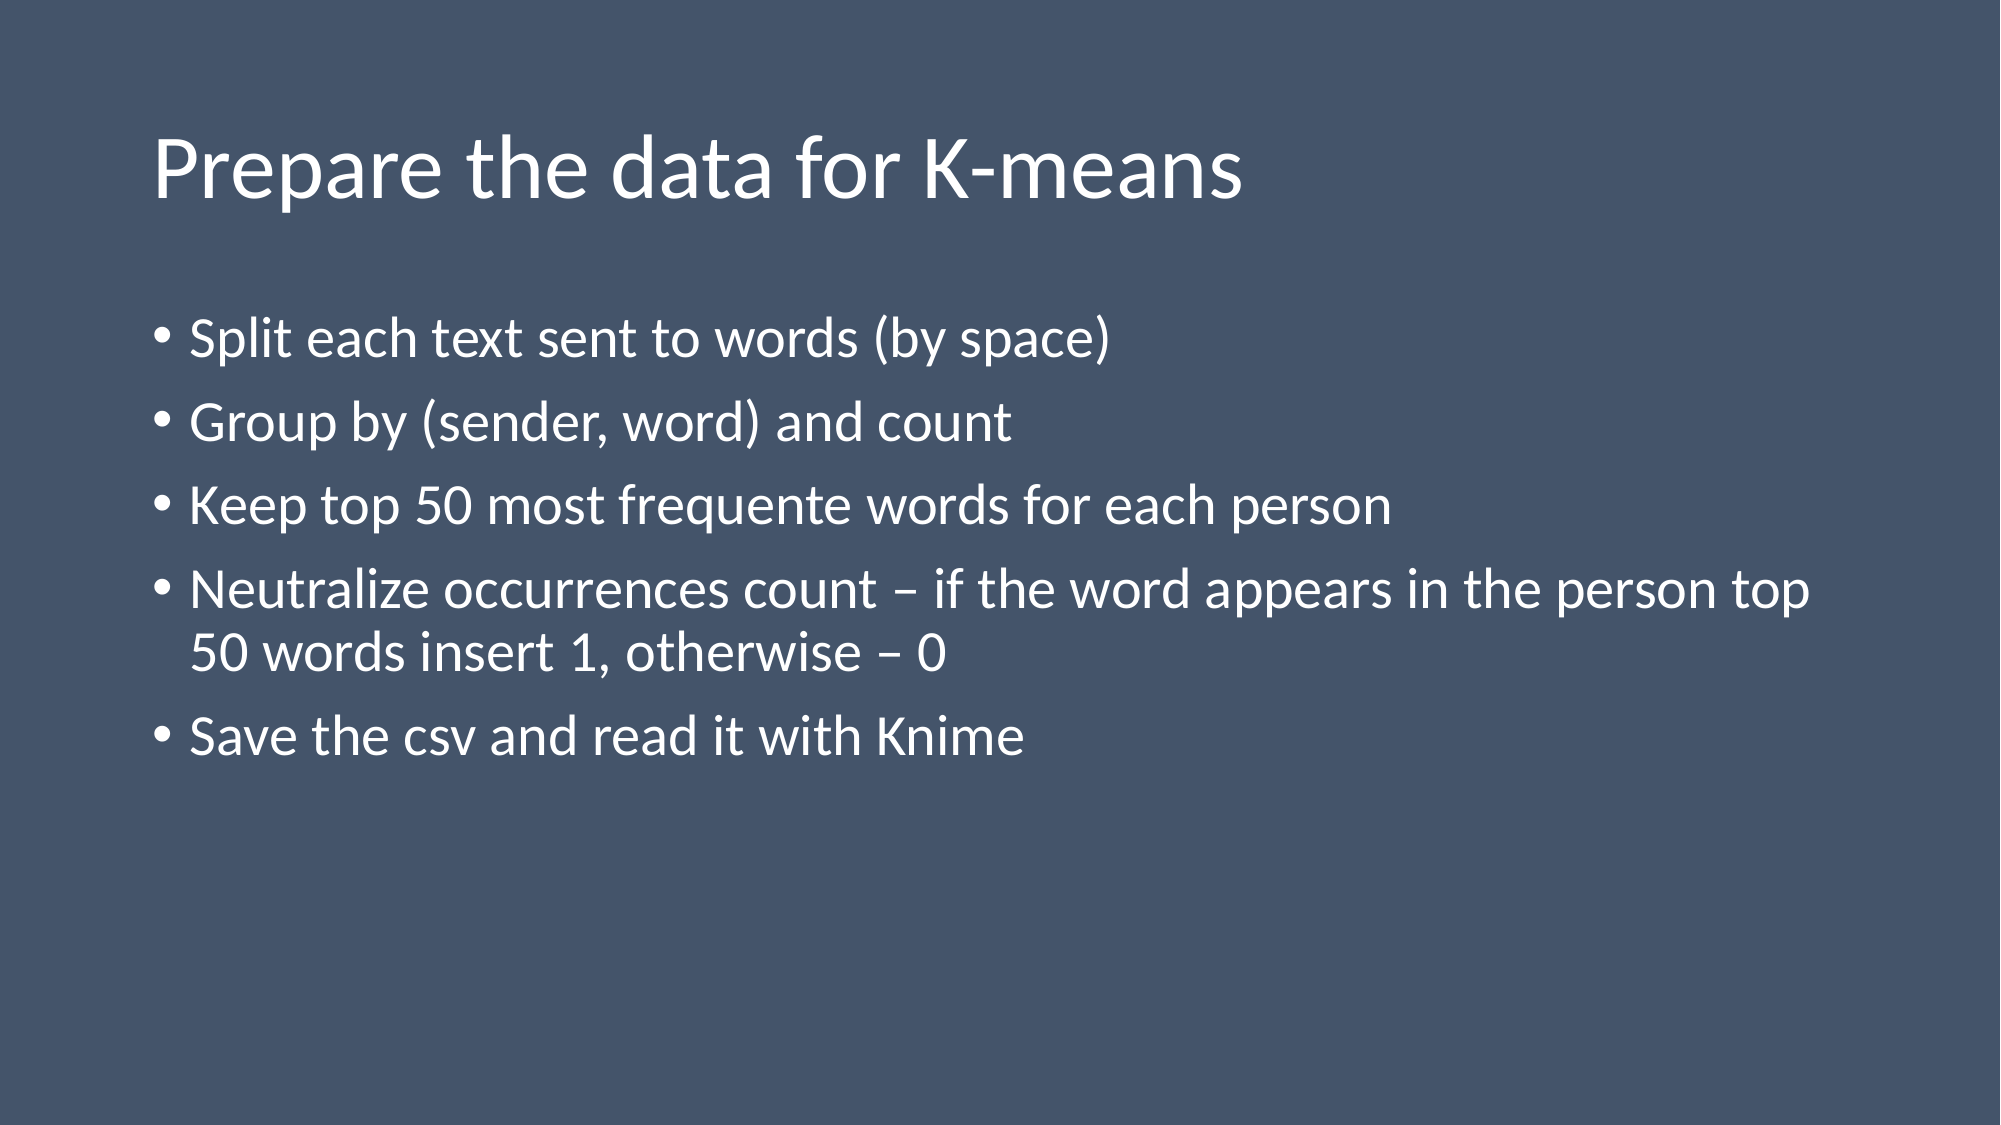

# Prepare the data for K-means
Split each text sent to words (by space)
Group by (sender, word) and count
Keep top 50 most frequente words for each person
Neutralize occurrences count – if the word appears in the person top 50 words insert 1, otherwise – 0
Save the csv and read it with Knime